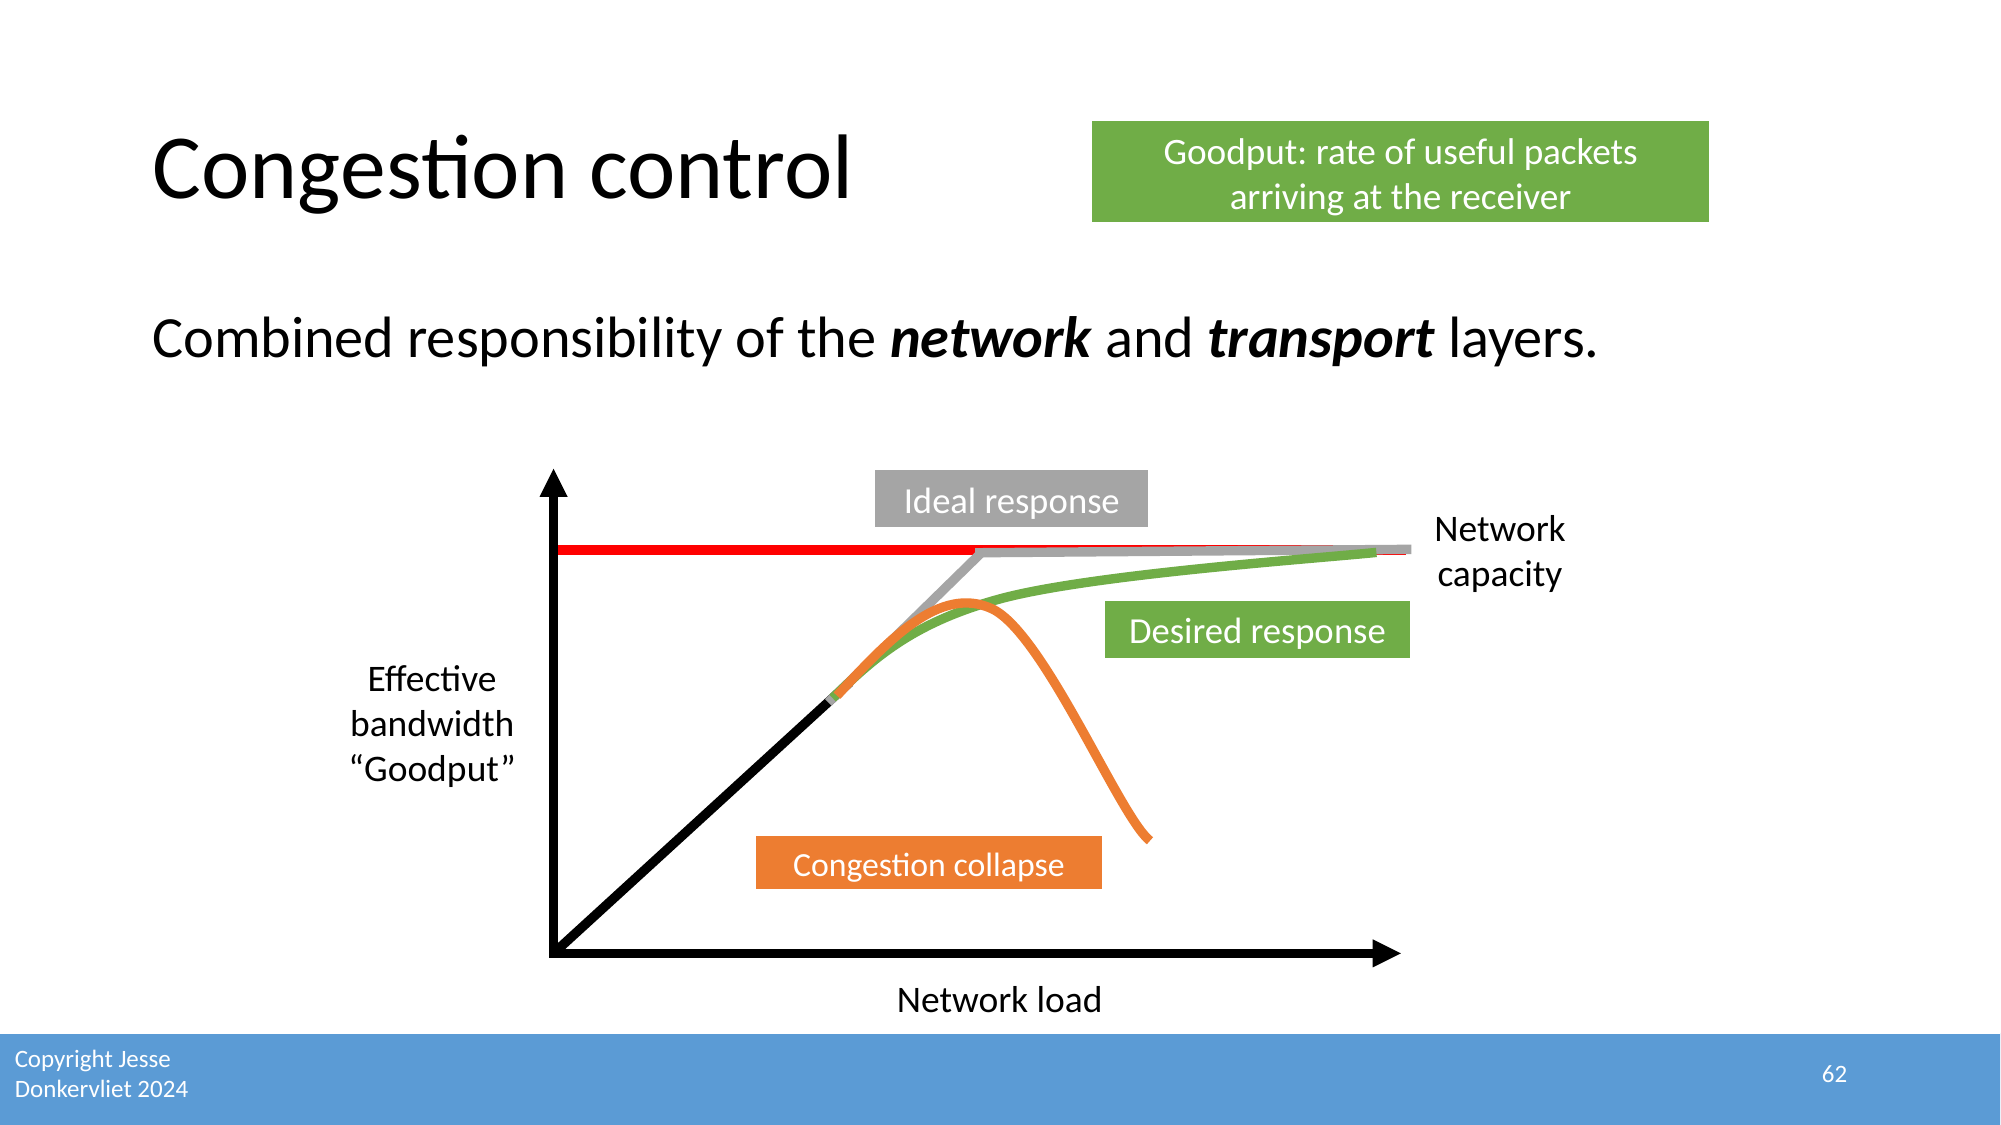

# Congestion control
Goodput: rate of useful packets arriving at the receiver
Combined responsibility of the network and transport layers.
Ideal response
Network capacity

Desired response

Effective bandwidth
“Goodput”
Congestion collapse
Network load

62